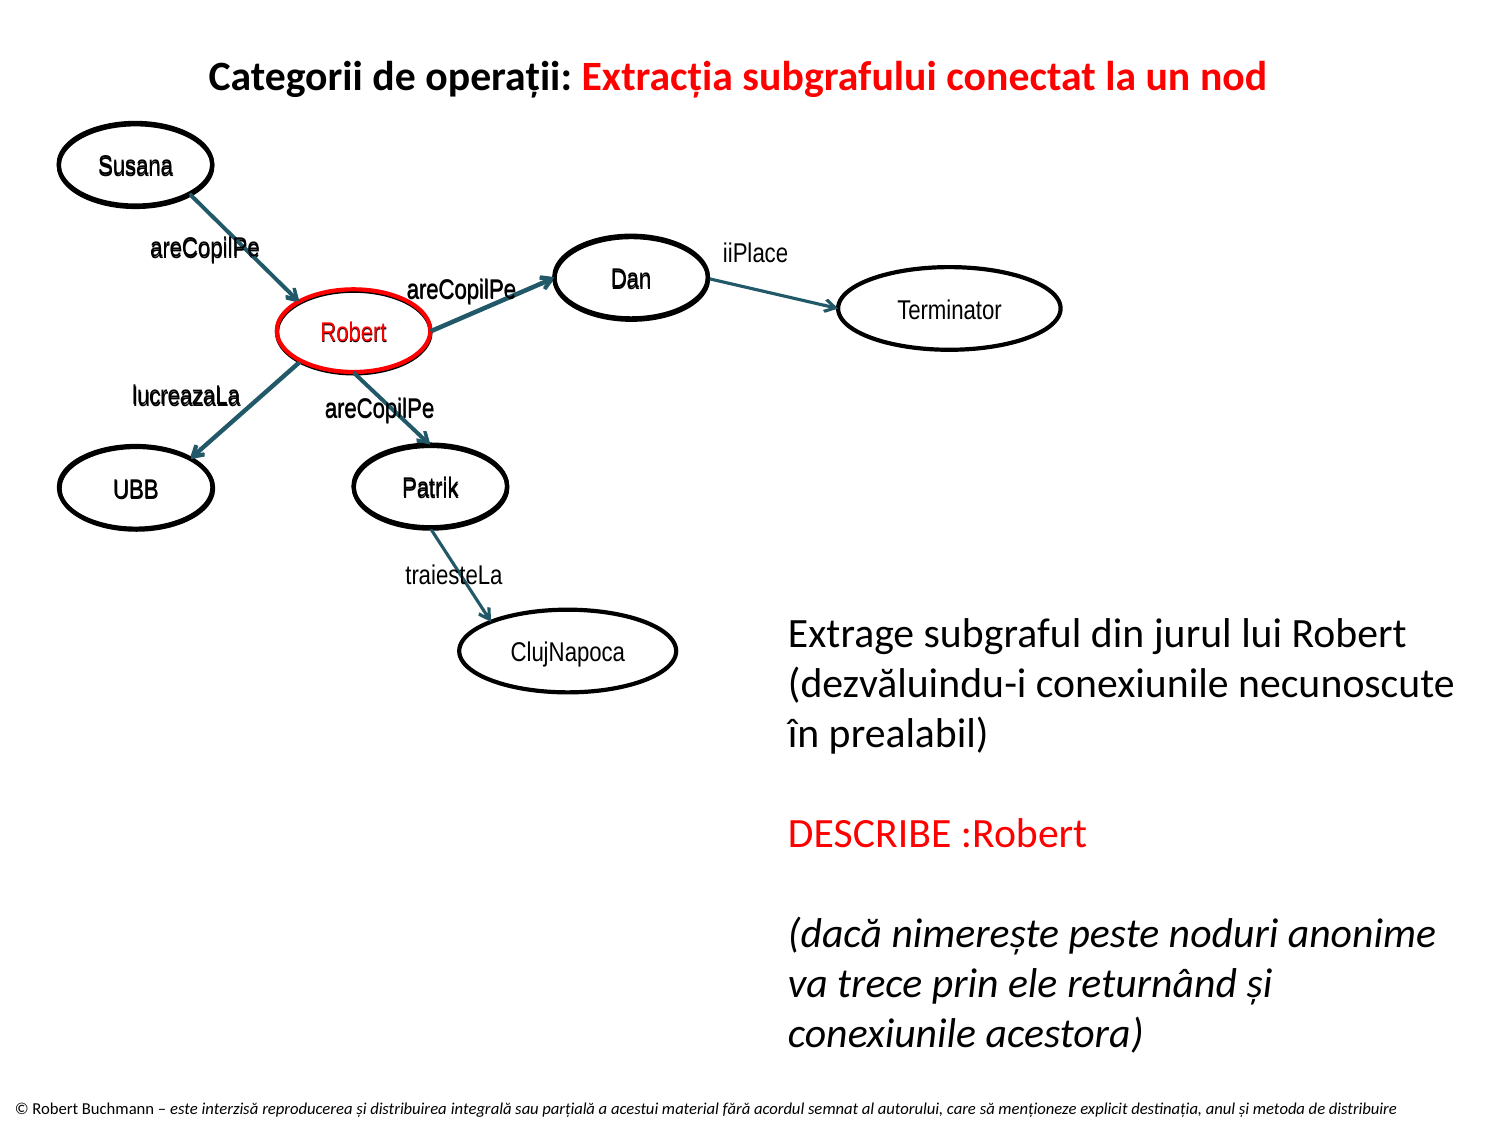

Categorii de operații: Extracția subgrafului conectat la un nod
Susana
areCopilPe
Dan
areCopilPe
Robert
areCopilPe
Patrik
lucreazaLa
UBB
Susana
areCopilPe
iiPlace
Dan
areCopilPe
Terminator
Robert
lucreazaLa
areCopilPe
UBB
Patrik
traiesteLa
Extrage subgraful din jurul lui Robert
(dezvăluindu-i conexiunile necunoscute în prealabil)

DESCRIBE :Robert

(dacă nimerește peste noduri anonime va trece prin ele returnând și conexiunile acestora)
ClujNapoca